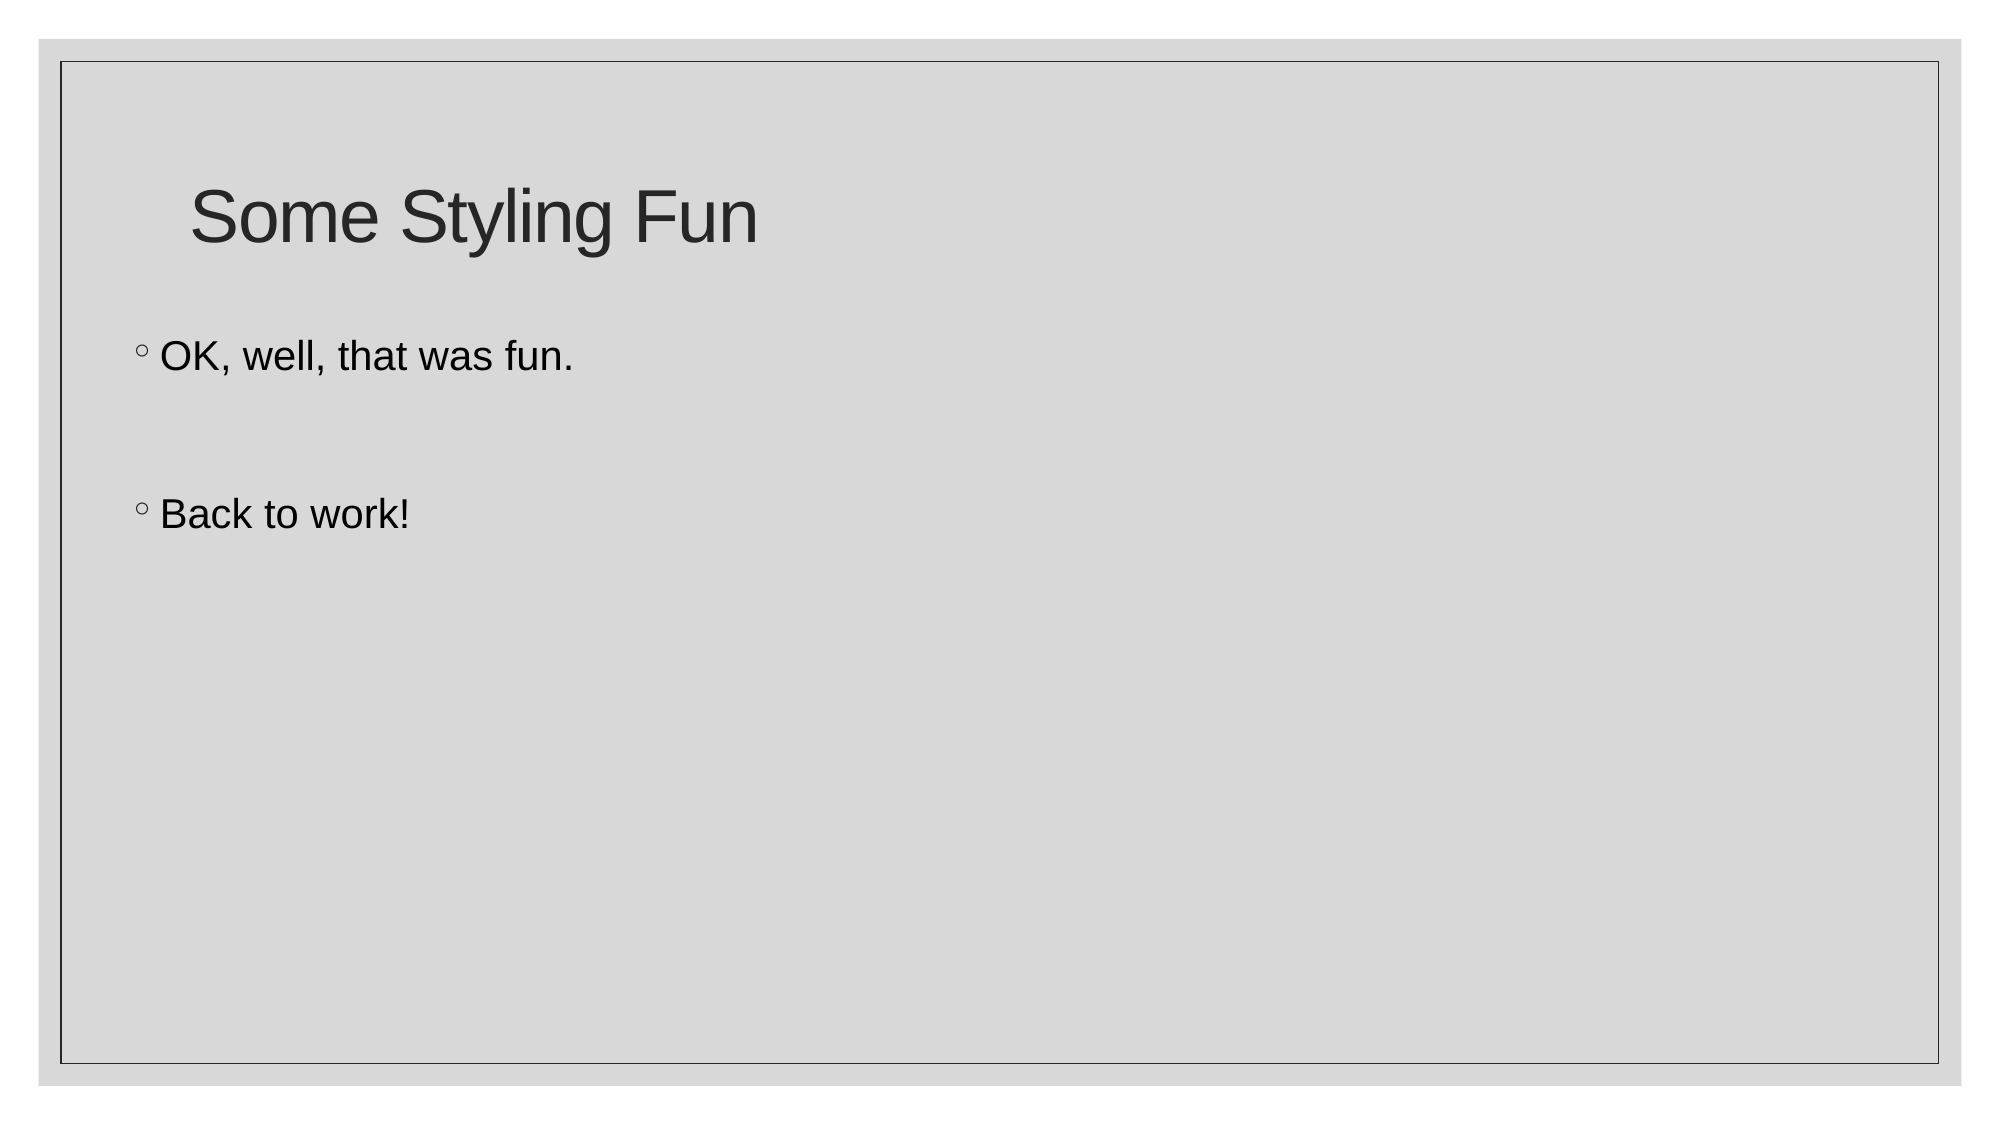

# Some Styling Fun

OK, well, that was fun.

Back to work!